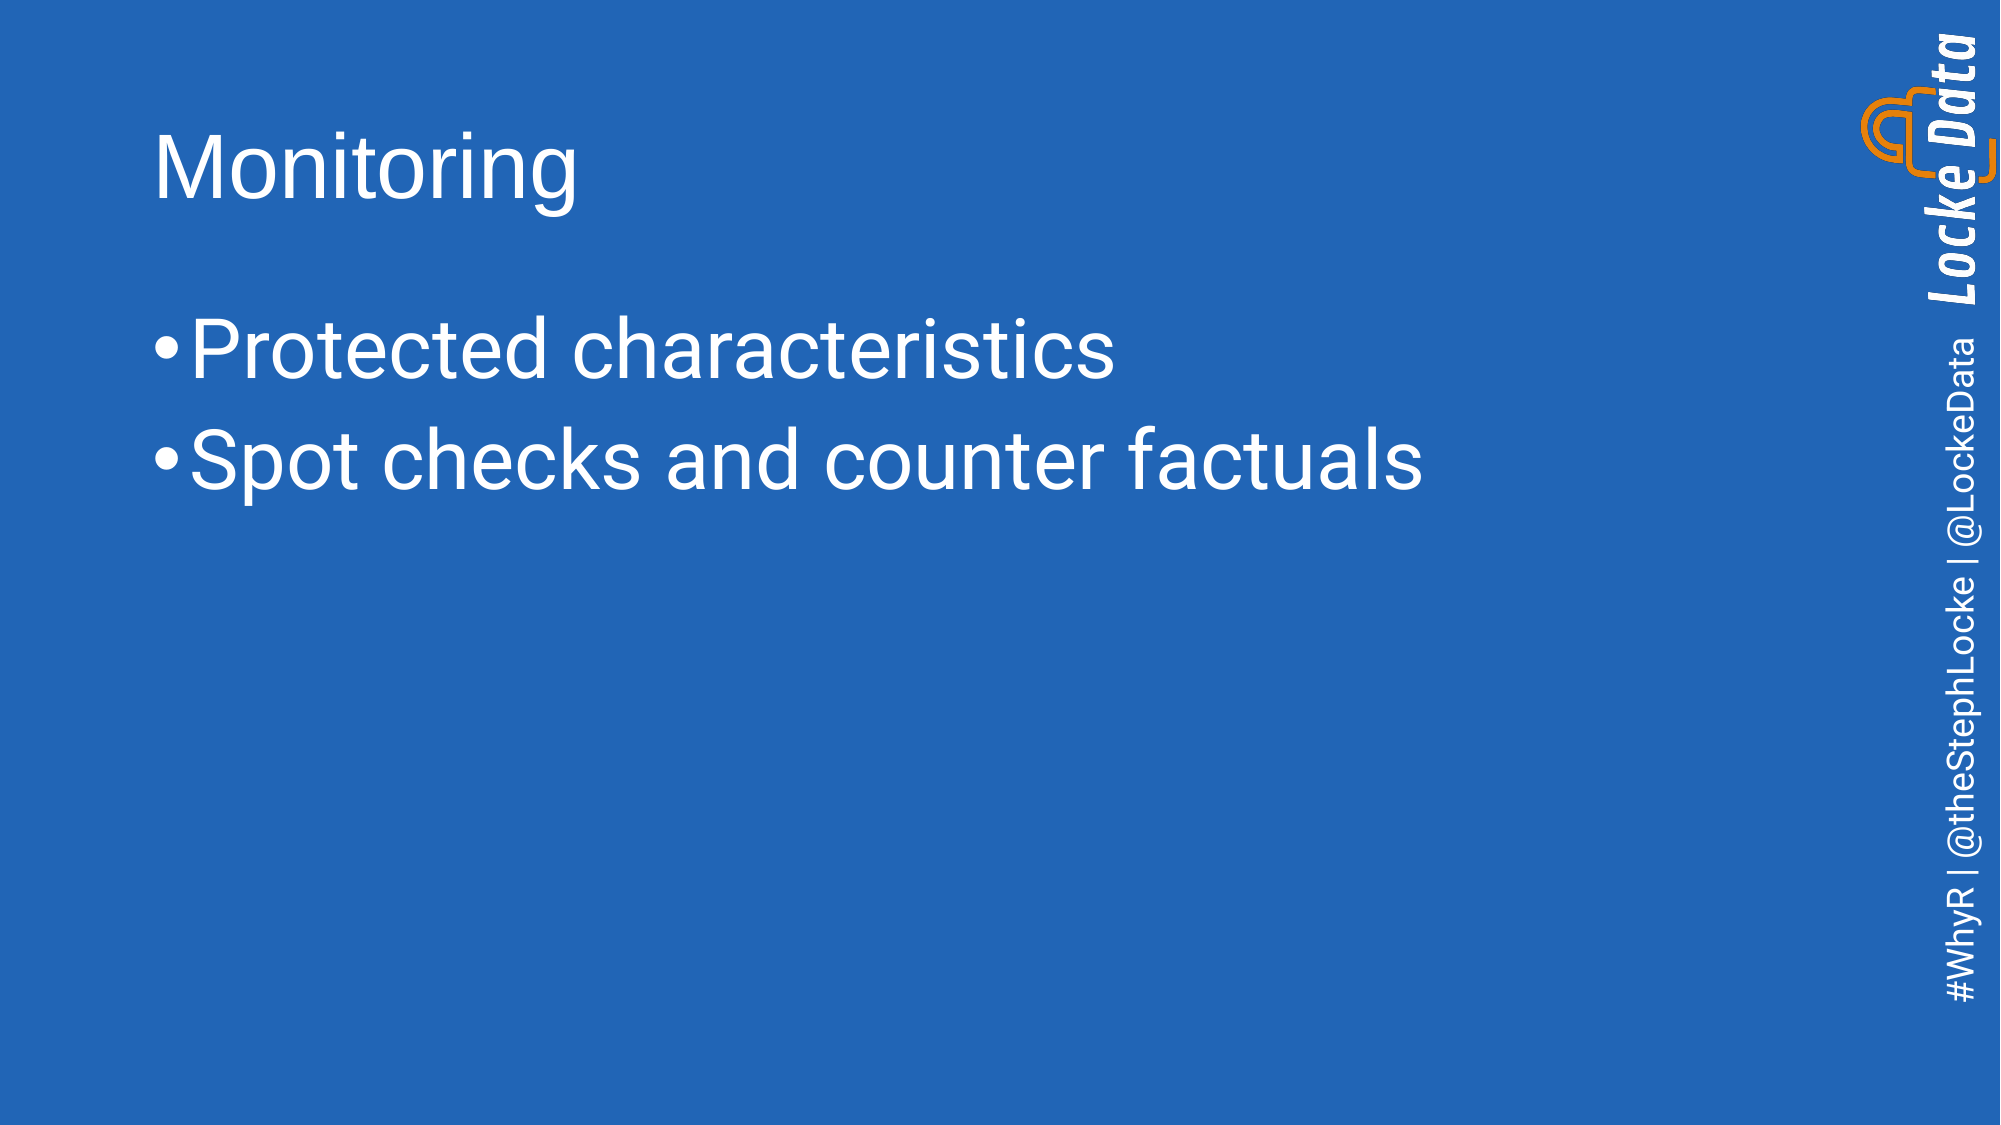

# Monitoring
Protected characteristics
Spot checks and counter factuals